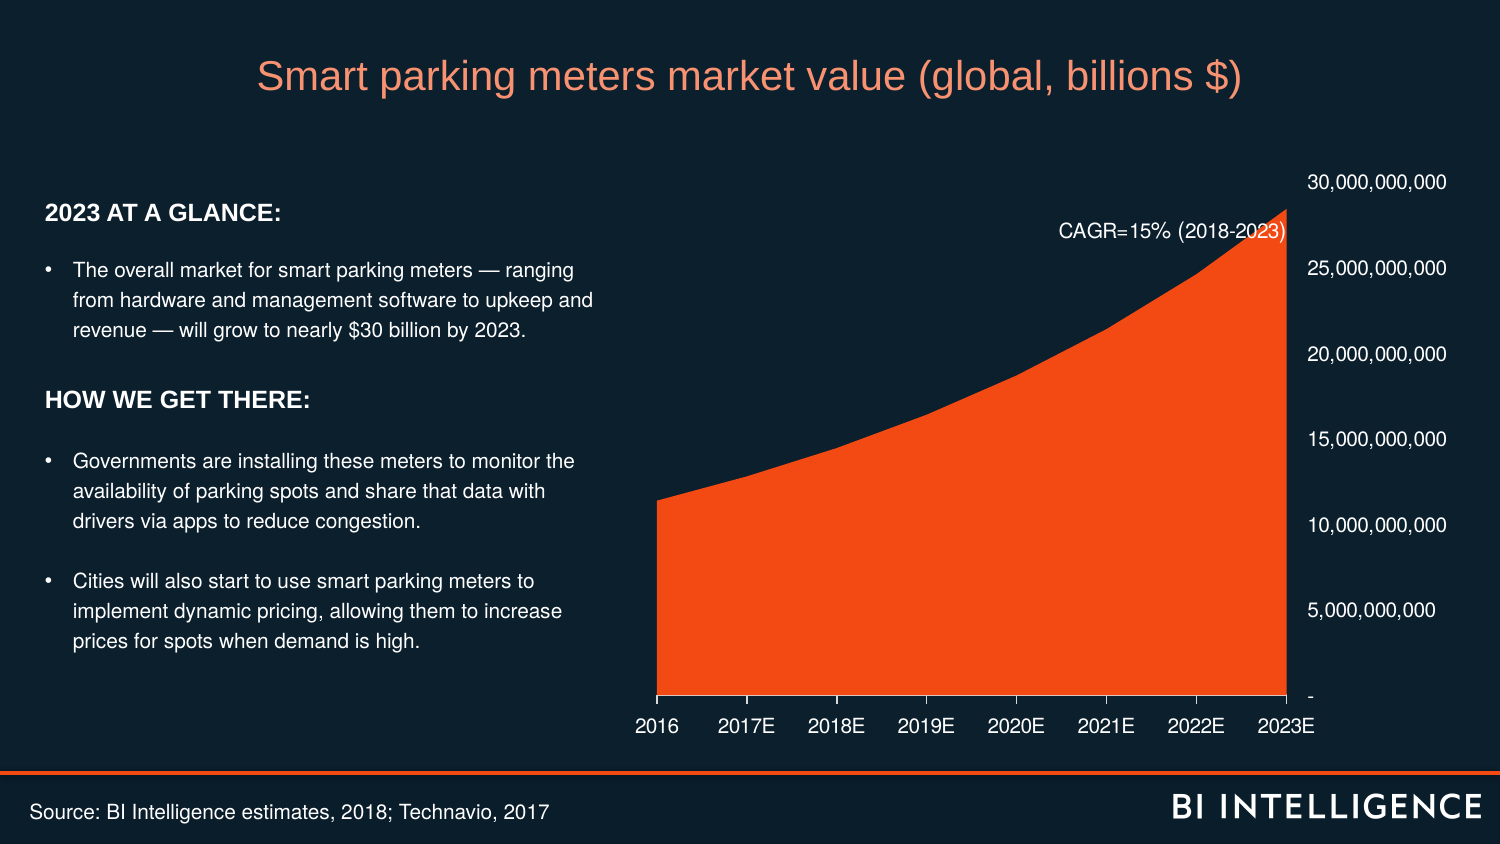

Smart parking meters market value (global, billions $)
2023 AT A GLANCE:
The overall market for smart parking meters — ranging from hardware and management software to upkeep and revenue — will grow to nearly $30 billion by 2023.

HOW WE GET THERE:
Governments are installing these meters to monitor the availability of parking spots and share that data with drivers via apps to reduce congestion.

Cities will also start to use smart parking meters to implement dynamic pricing, allowing them to increase prices for spots when demand is high.

### Chart

| Category | Series 1 |
|---|---|
| 2016 | 11340000000.0 |
| 2017E | 12757500000.0 |
| 2018E | 14415975000.0 |
| 2019E | 16362131625.0 |
| 2020E | 18652830052.5 |
| 2021E | 21357490410.1125 |
| 2022E | 24561113971.6294 |
| 2023E | 28368086637.2319 |
Source: BI Intelligence estimates, 2018; Technavio, 2017